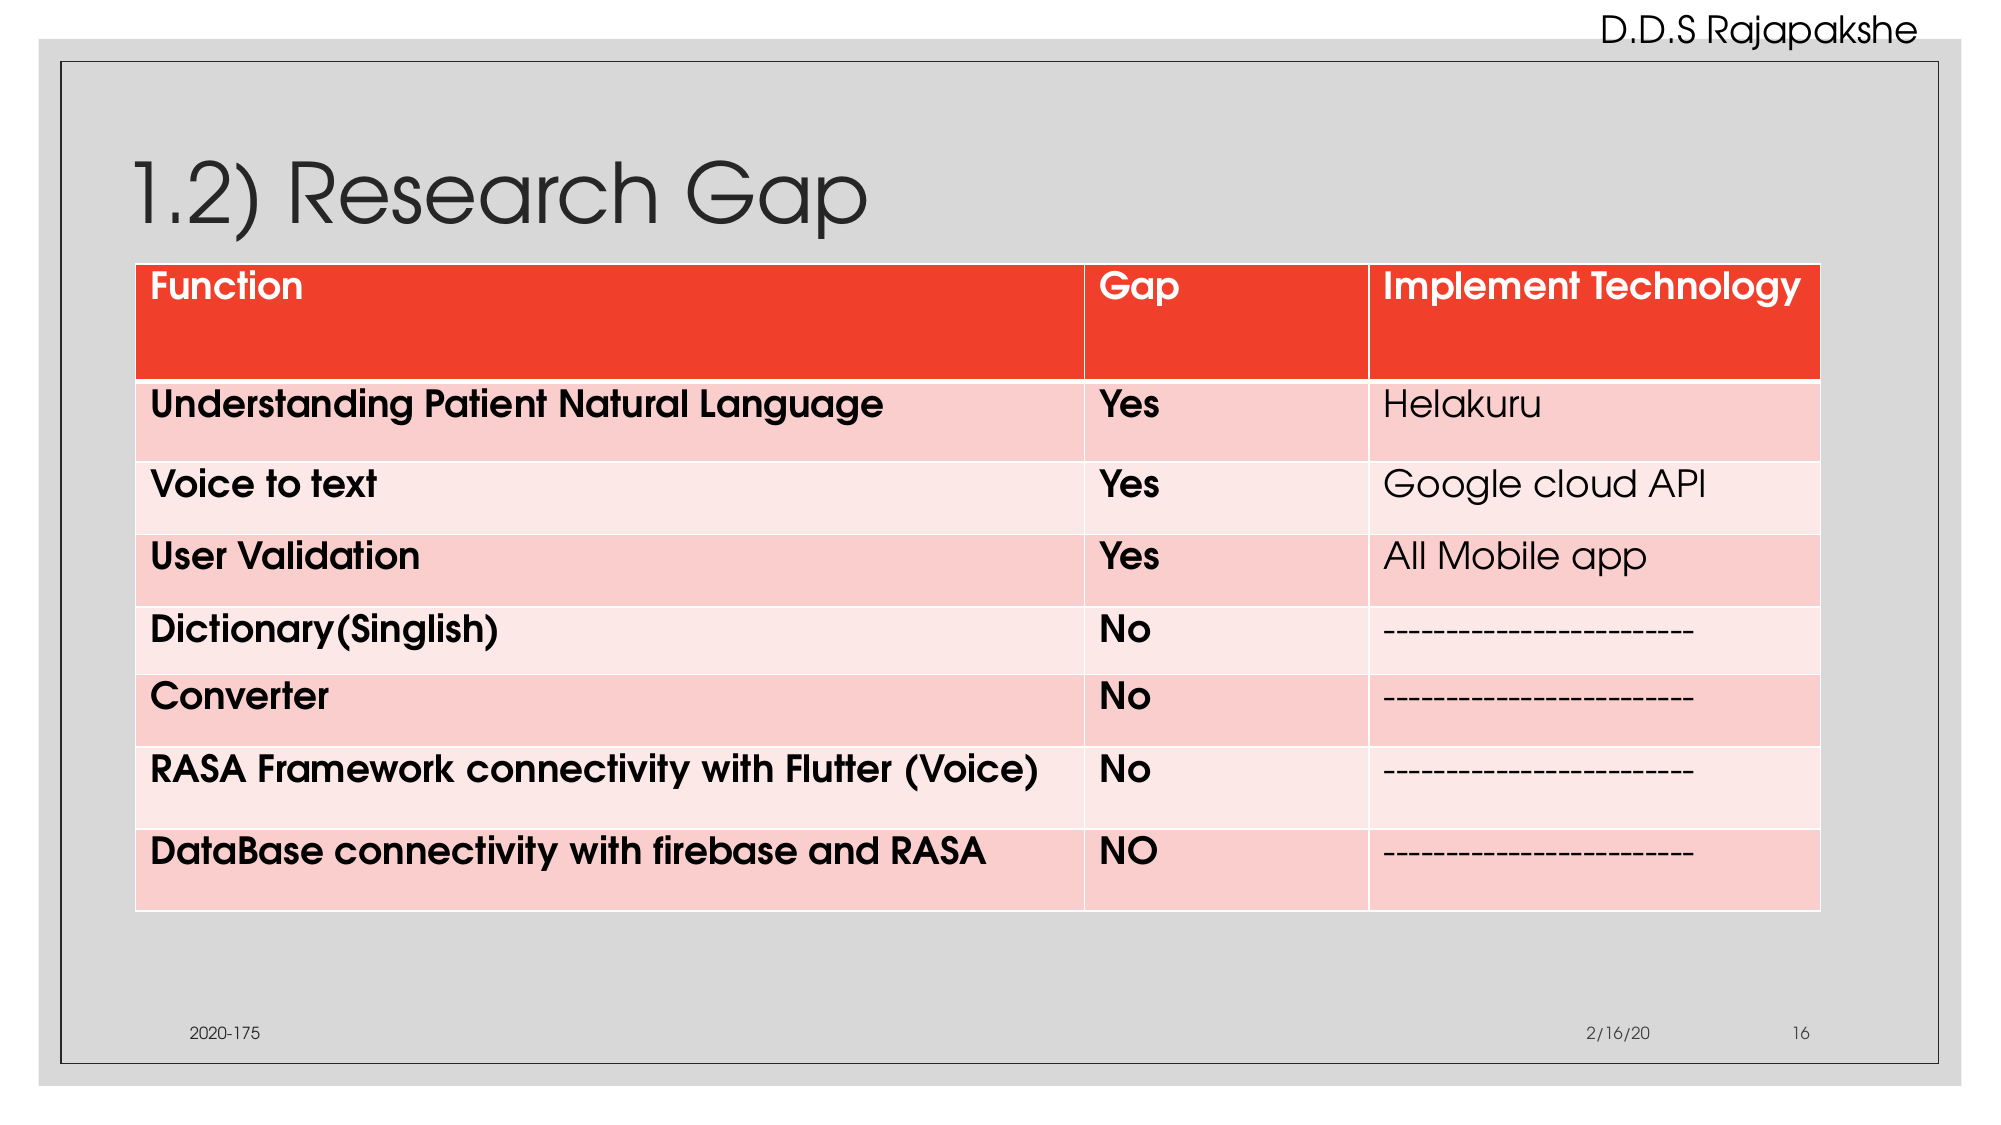

D.D.S Rajapakshe
# 1.2) Research Gap
| Function | Gap | Implement Technology |
| --- | --- | --- |
| Understanding Patient Natural Language | Yes | Helakuru |
| Voice to text | Yes | Google cloud API |
| User Validation | Yes | All Mobile app |
| Dictionary(Singlish) | No | ------------------------- |
| Converter | No | ------------------------- |
| RASA Framework connectivity with Flutter (Voice) | No | ------------------------- |
| DataBase connectivity with firebase and RASA | NO | ------------------------- |

2020-175
2/16/20
16